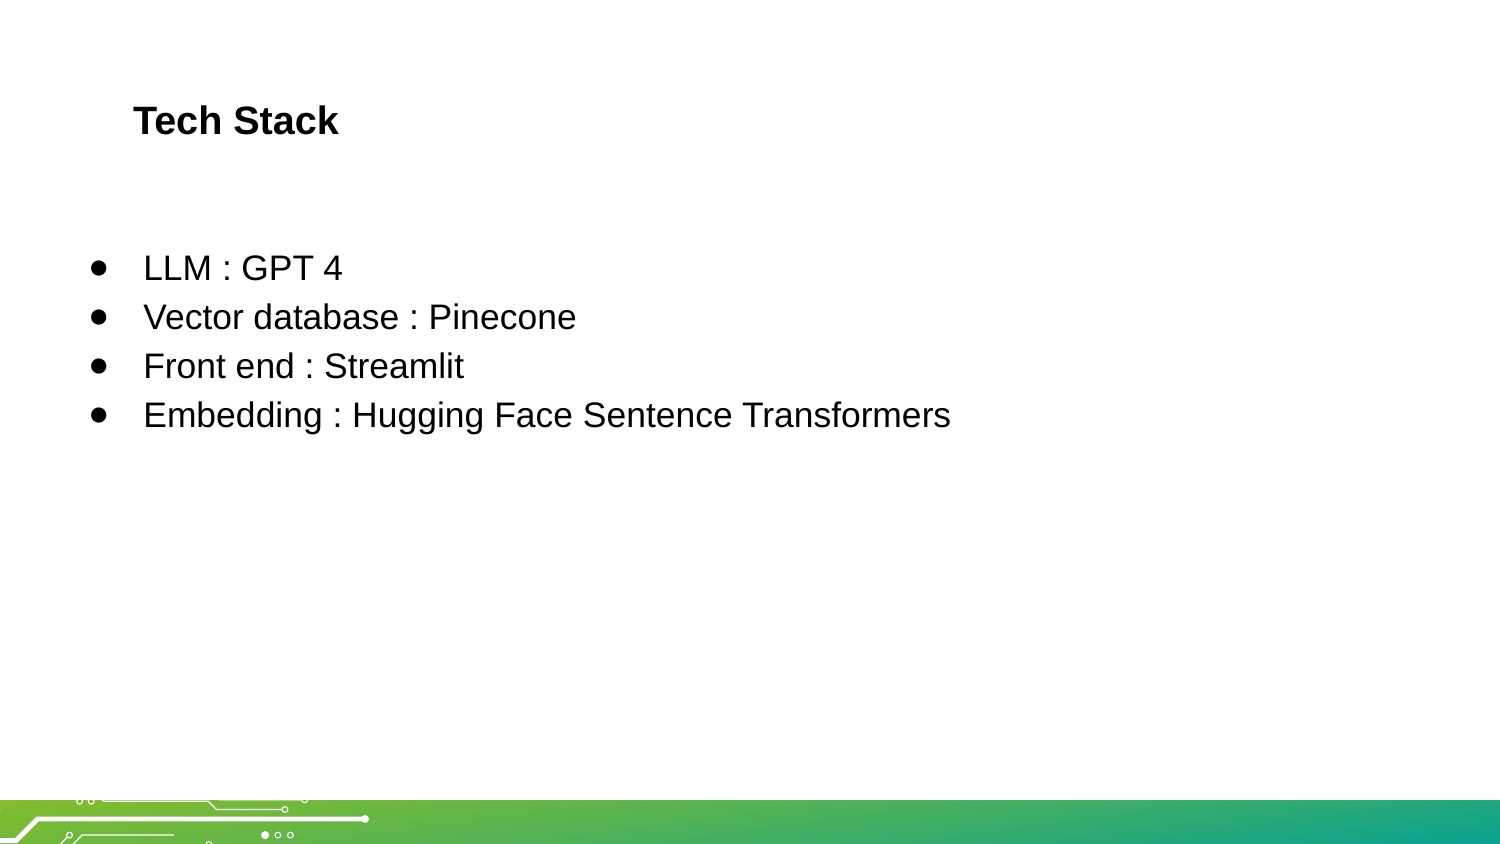

# Tech Stack

LLM : GPT 4
Vector database : Pinecone
Front end : Streamlit
Embedding : Hugging Face Sentence Transformers